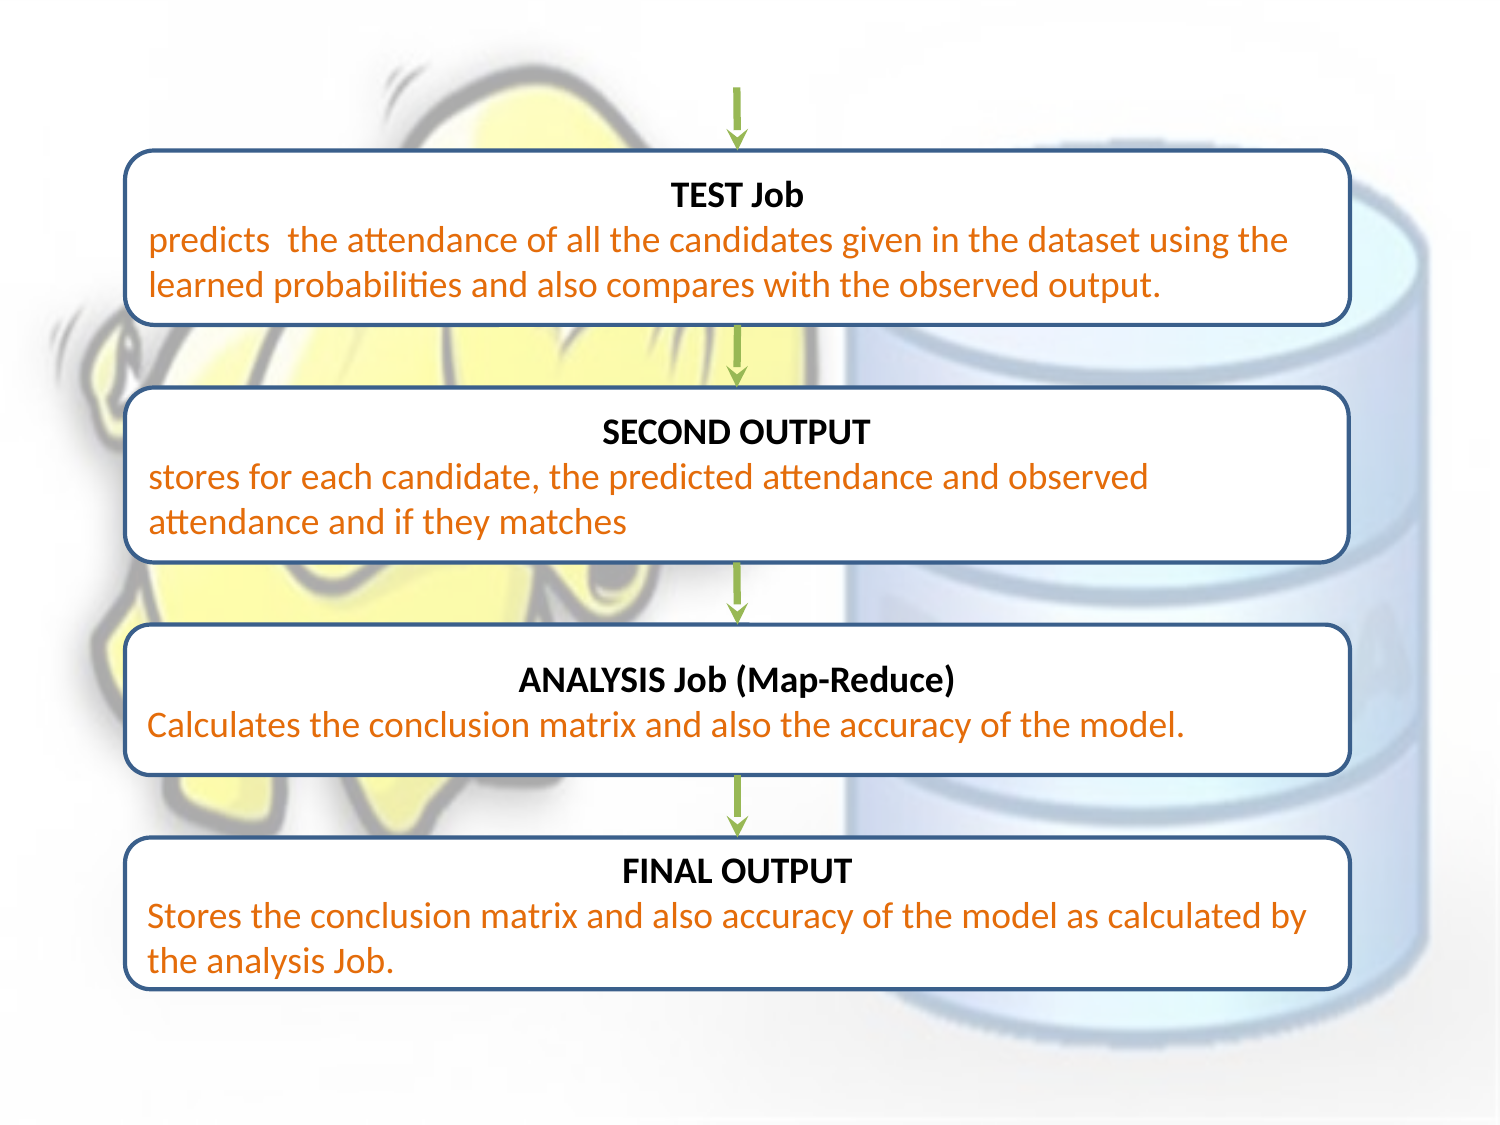

TEST Job
predicts  the attendance of all the candidates given in the dataset using the learned probabilities and also compares with the observed output.
SECOND OUTPUT
stores for each candidate, the predicted attendance and observed attendance and if they matches
ANALYSIS Job (Map-Reduce)
Calculates the conclusion matrix and also the accuracy of the model.
FINAL OUTPUT
Stores the conclusion matrix and also accuracy of the model as calculated by the analysis Job.